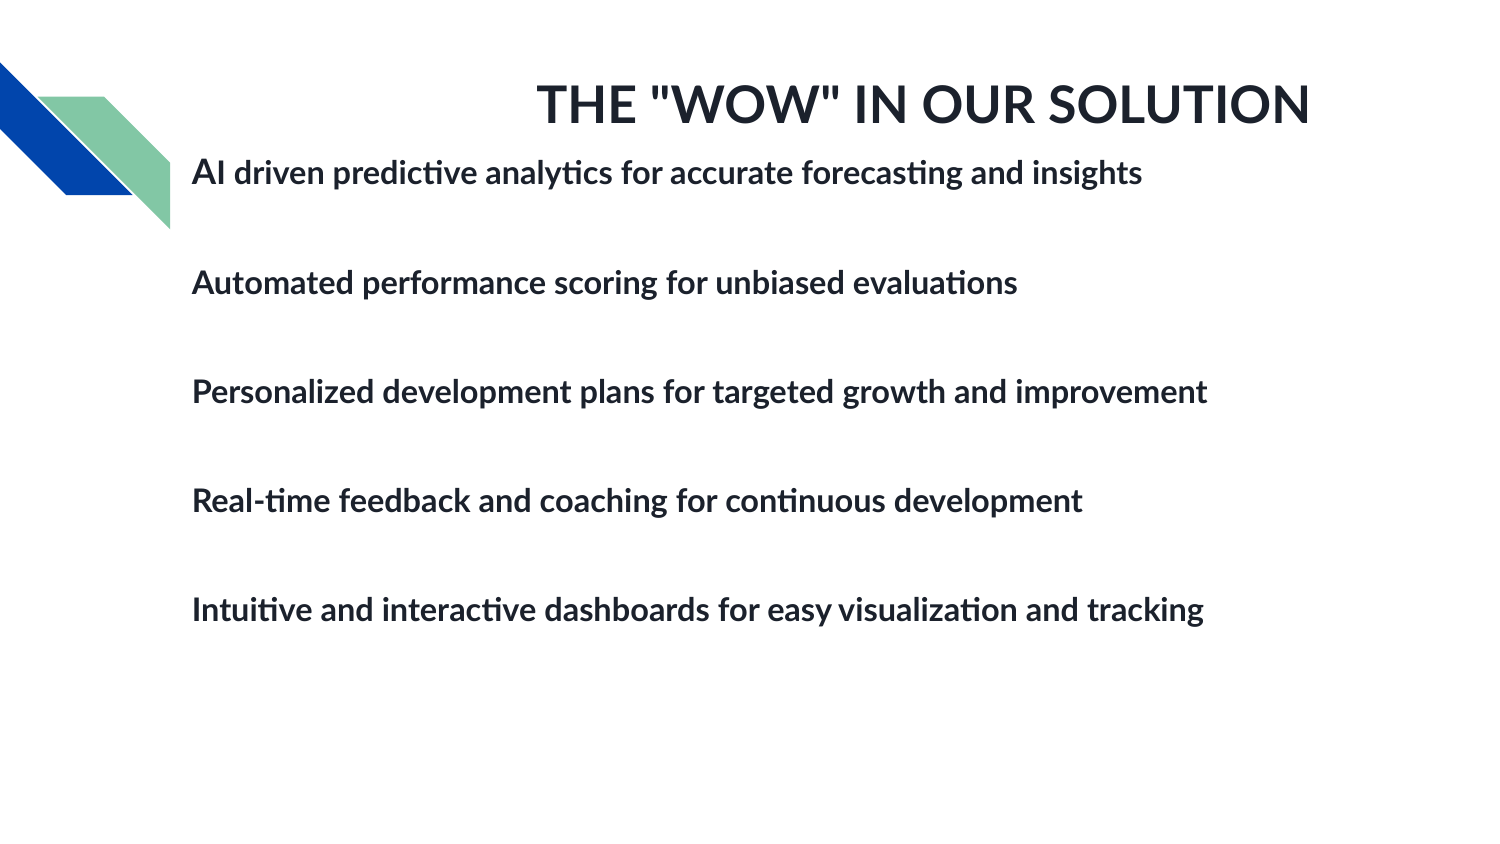

THE "WOW" IN OUR SOLUTION
AI driven predictive analytics for accurate forecasting and insights

Automated performance scoring for unbiased evaluations

Personalized development plans for targeted growth and improvement

Real-time feedback and coaching for continuous development

Intuitive and interactive dashboards for easy visualization and tracking

He recently opened a camera shop near the Louvre in Paris.
Visitors to his store, mostly tourists, speak many different languages making anything beyond a simple transaction a challenge.